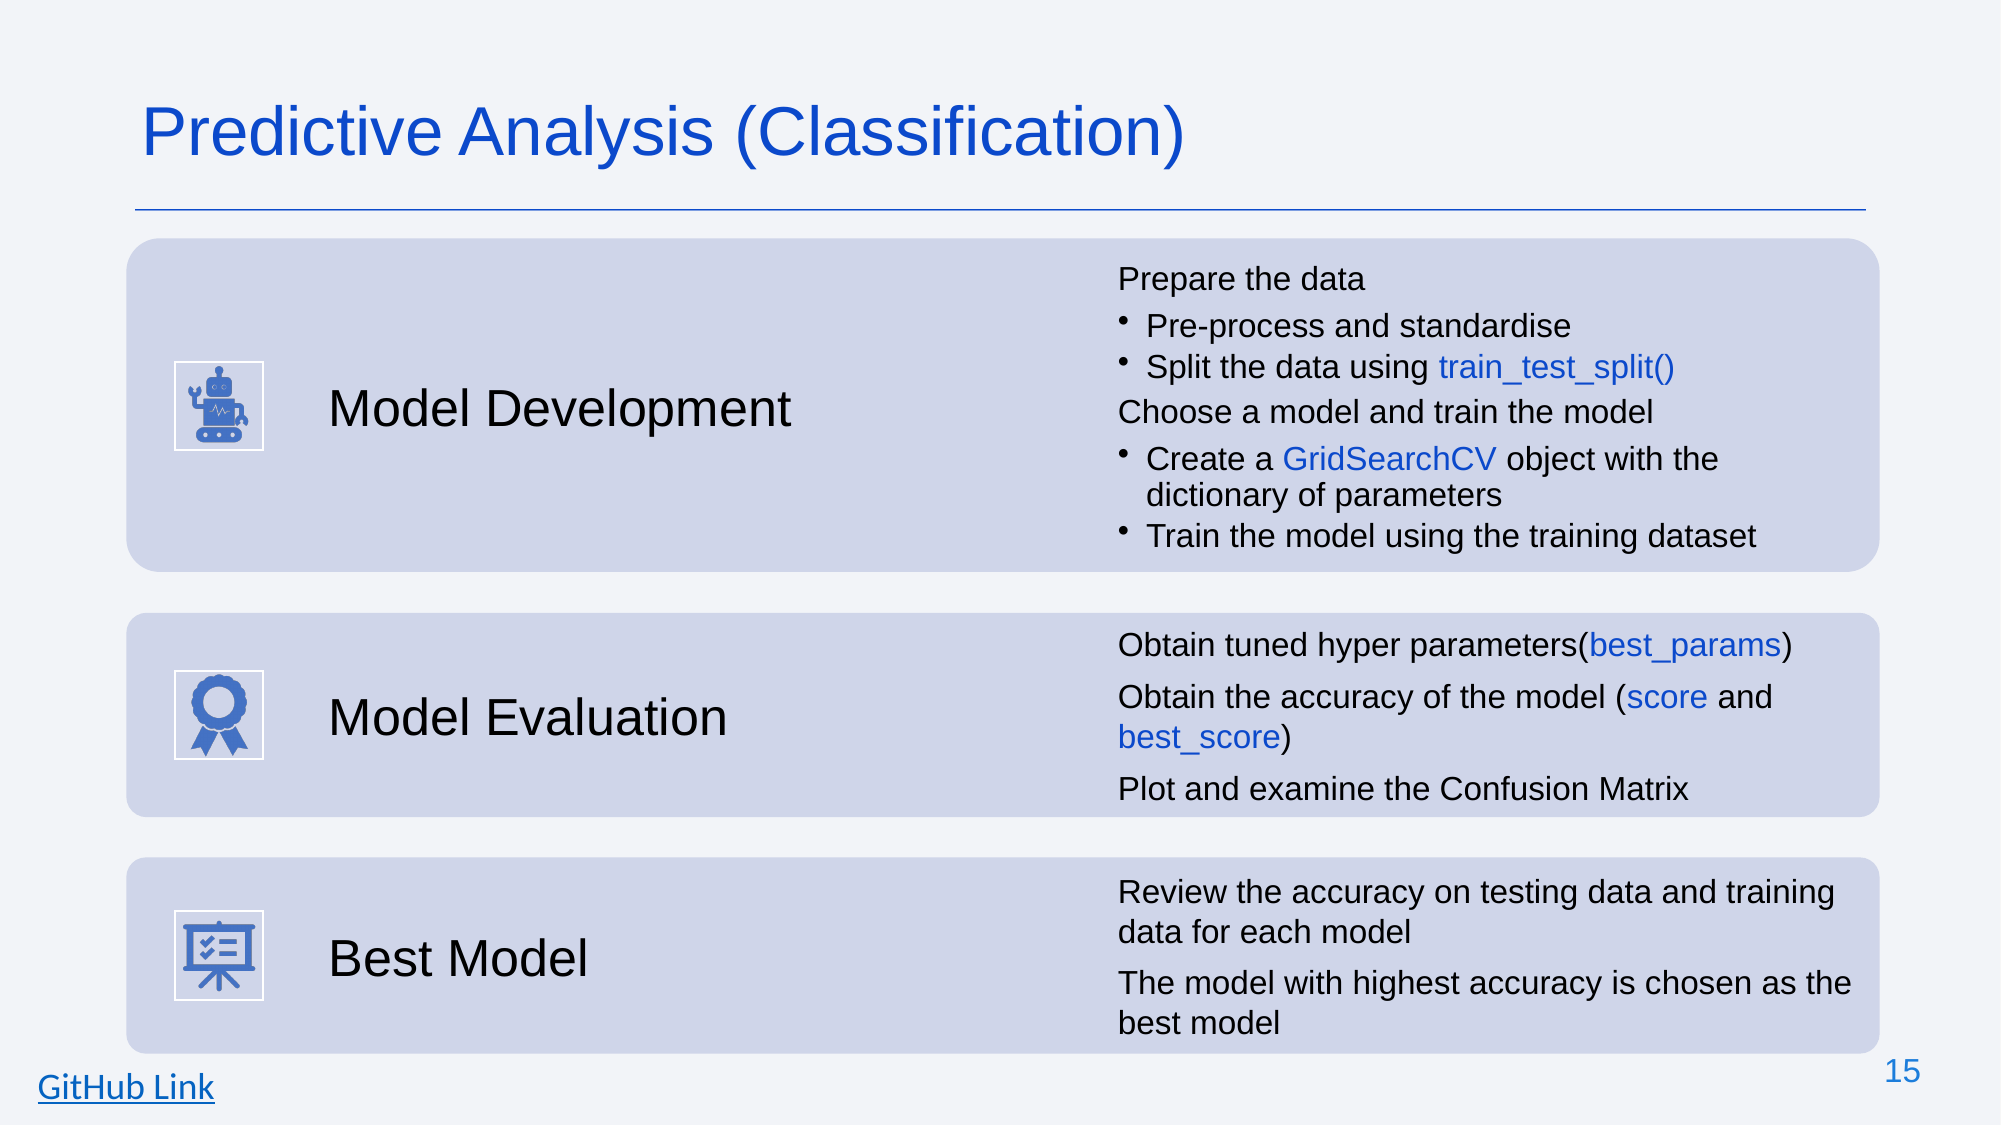

Predictive Analysis (Classification)
Model Development
Prepare the data
Pre-process and standardise
Split the data using train_test_split()
Choose a model and train the model
Create a GridSearchCV object with the dictionary of parameters
Train the model using the training dataset
Model Evaluation
Obtain tuned hyper parameters(best_params)
Obtain the accuracy of the model (score and best_score)
Plot and examine the Confusion Matrix
Best Model
Review the accuracy on testing data and training data for each model
The model with highest accuracy is chosen as the best model
15
GitHub Link